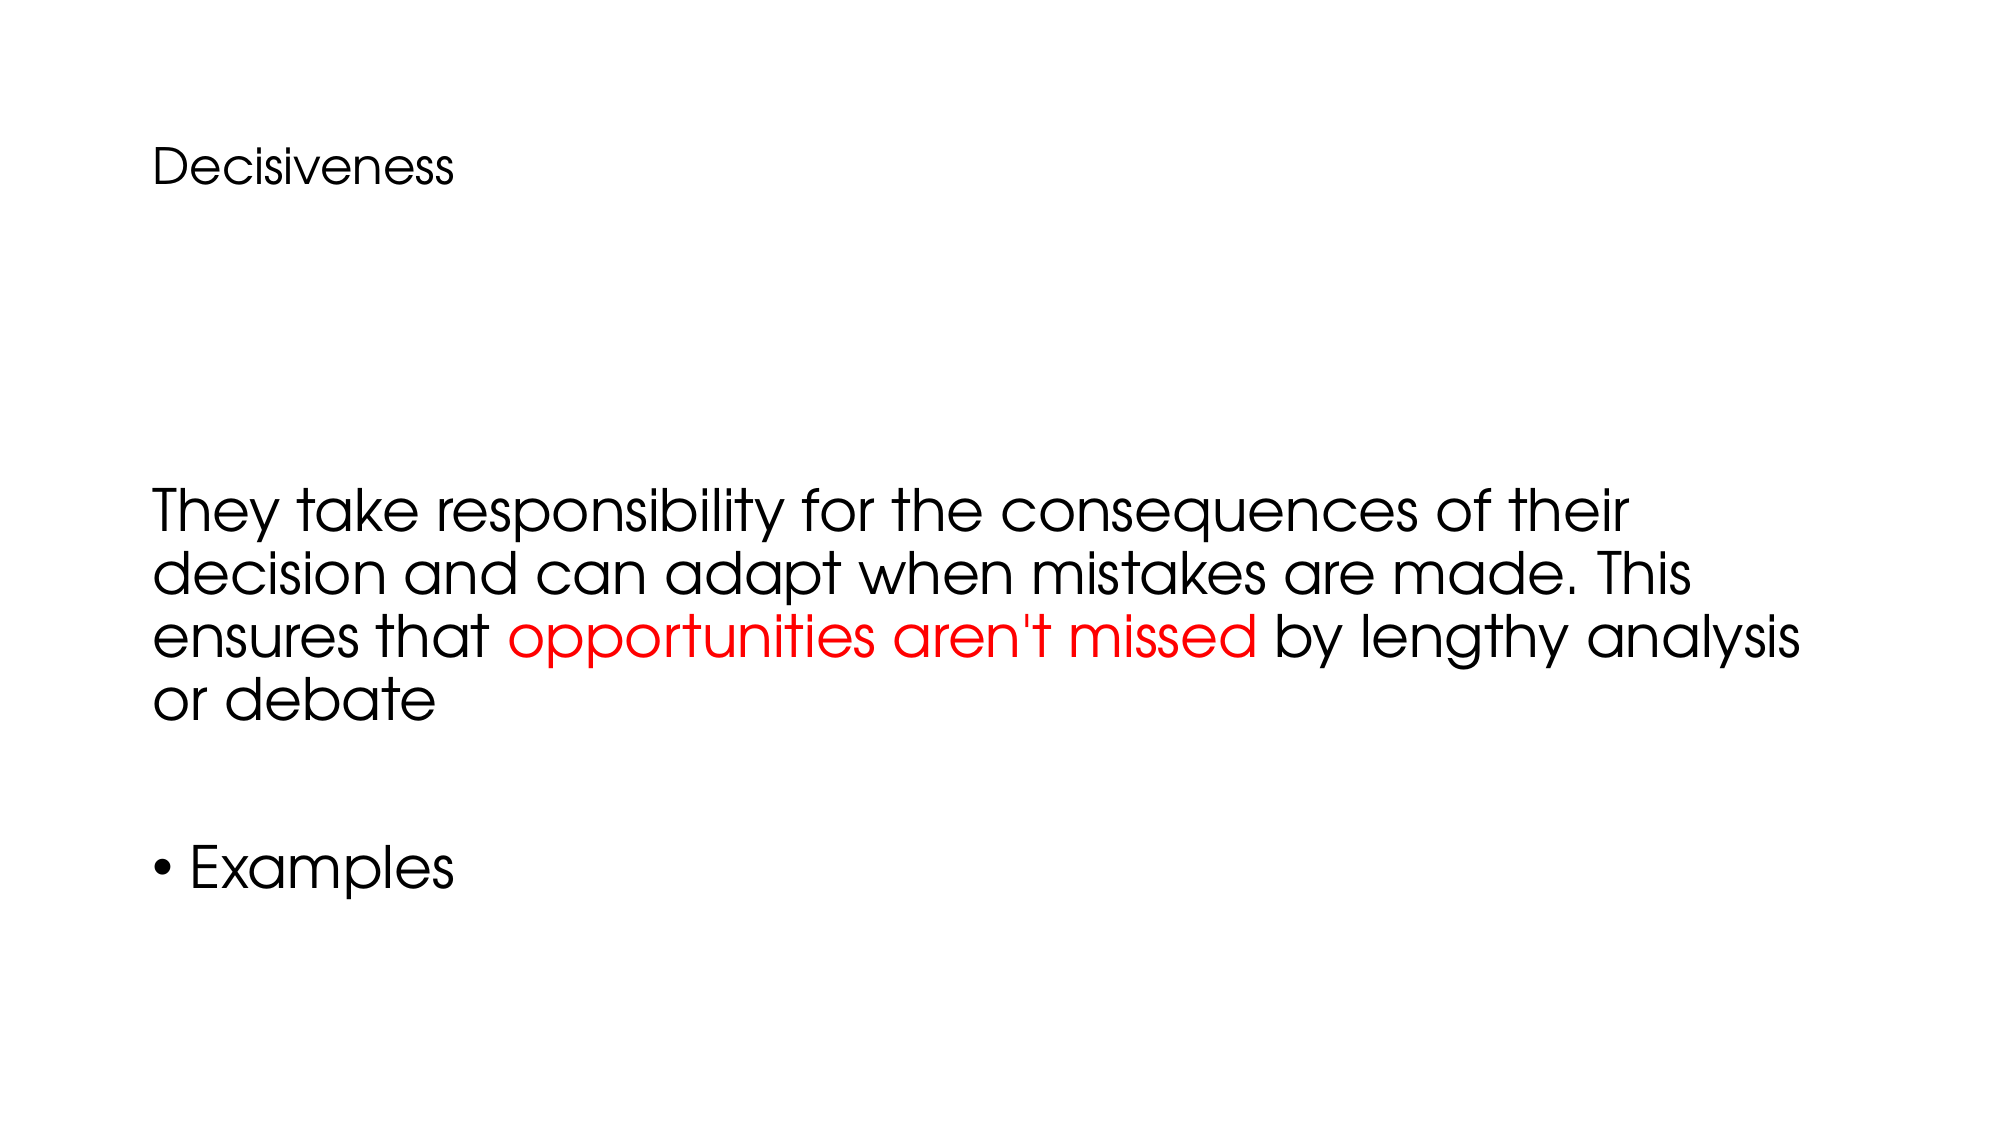

# Decisiveness

They take responsibility for the consequences of their decision and can adapt when mistakes are made. This ensures that opportunities aren't missed by lengthy analysis or debate

Examples